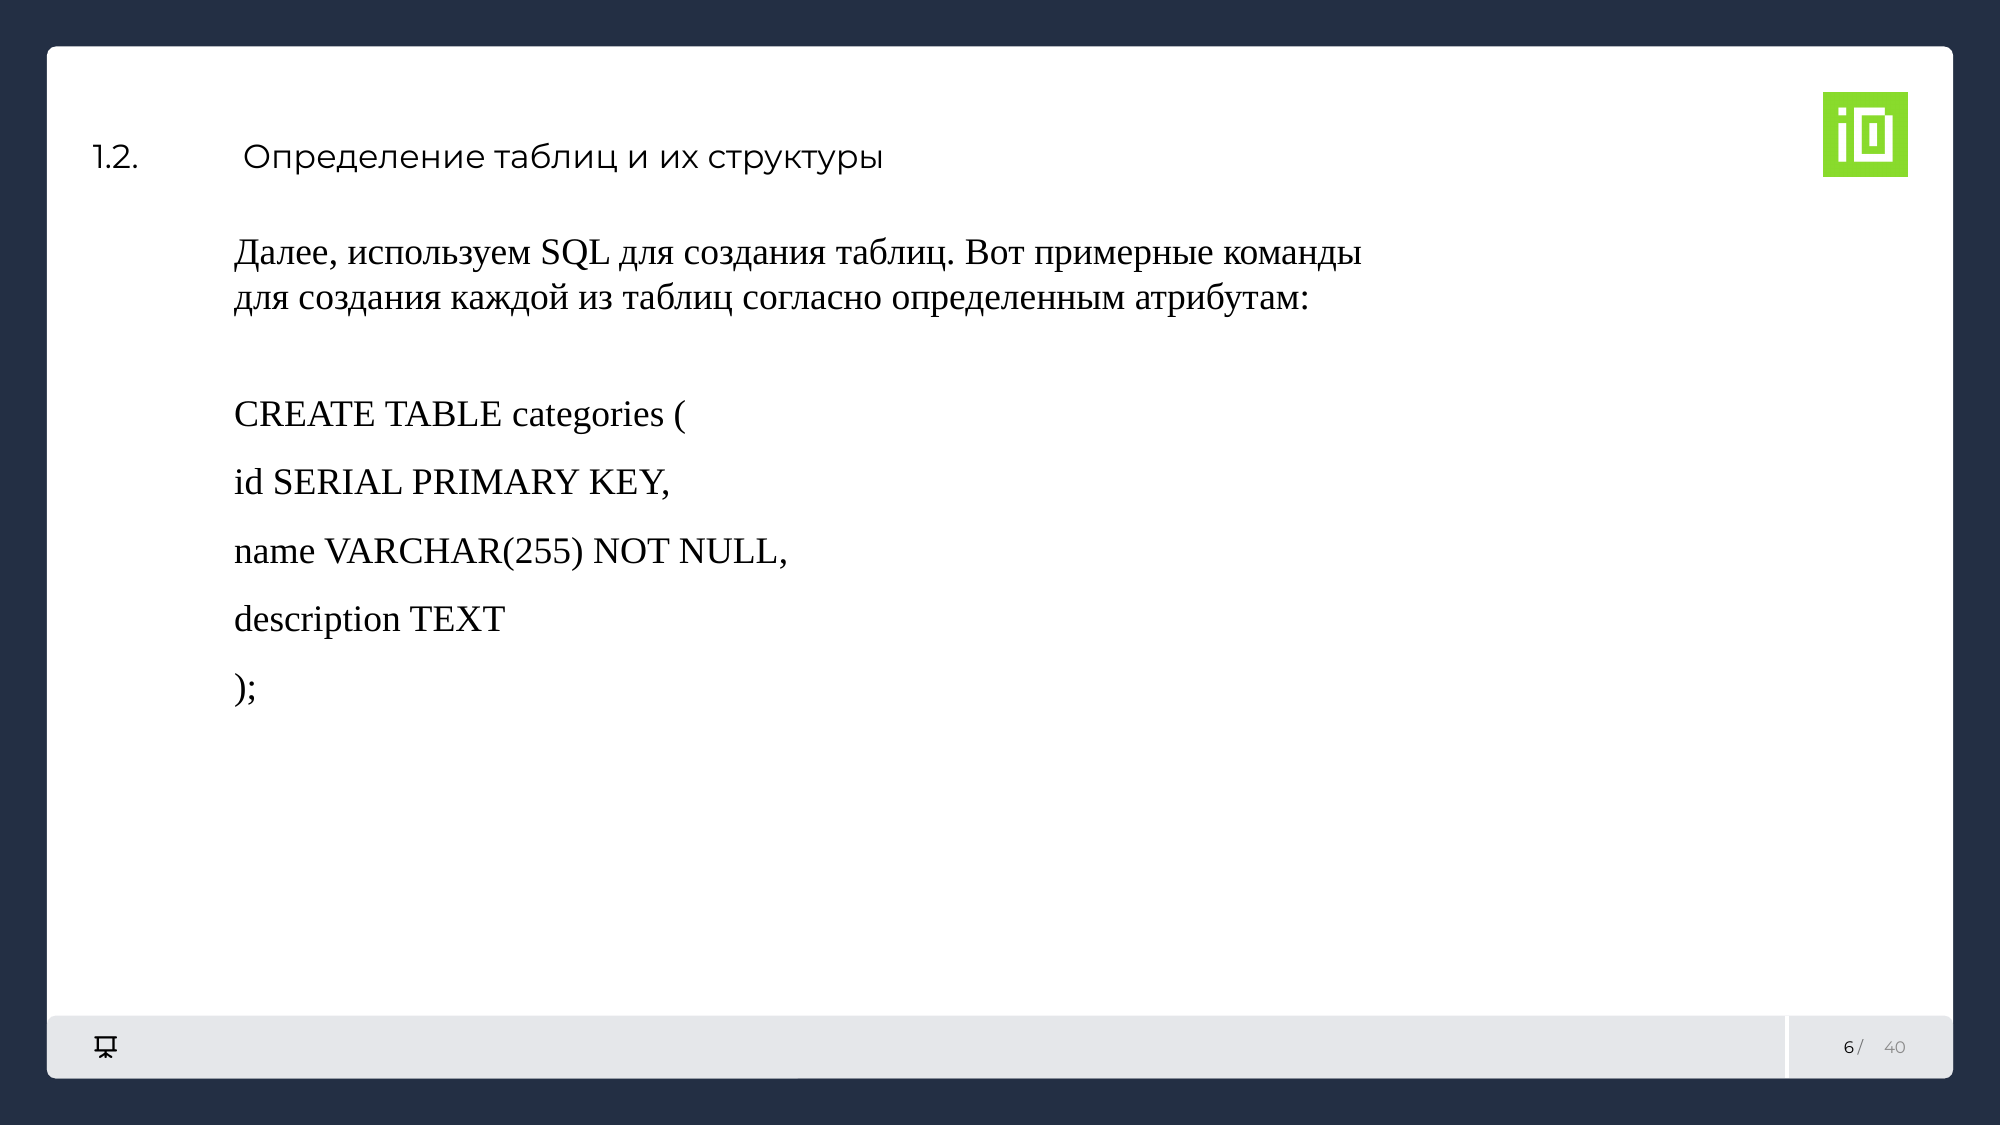

# 1.2.	Определение таблиц и их структуры

Далее, используем SQL для создания таблиц. Вот примерные команды для создания каждой из таблиц согласно определенным атрибутам:
CREATE TABLE categories (
id SERIAL PRIMARY KEY,
name VARCHAR(255) NOT NULL,
description TEXT
);

6
40